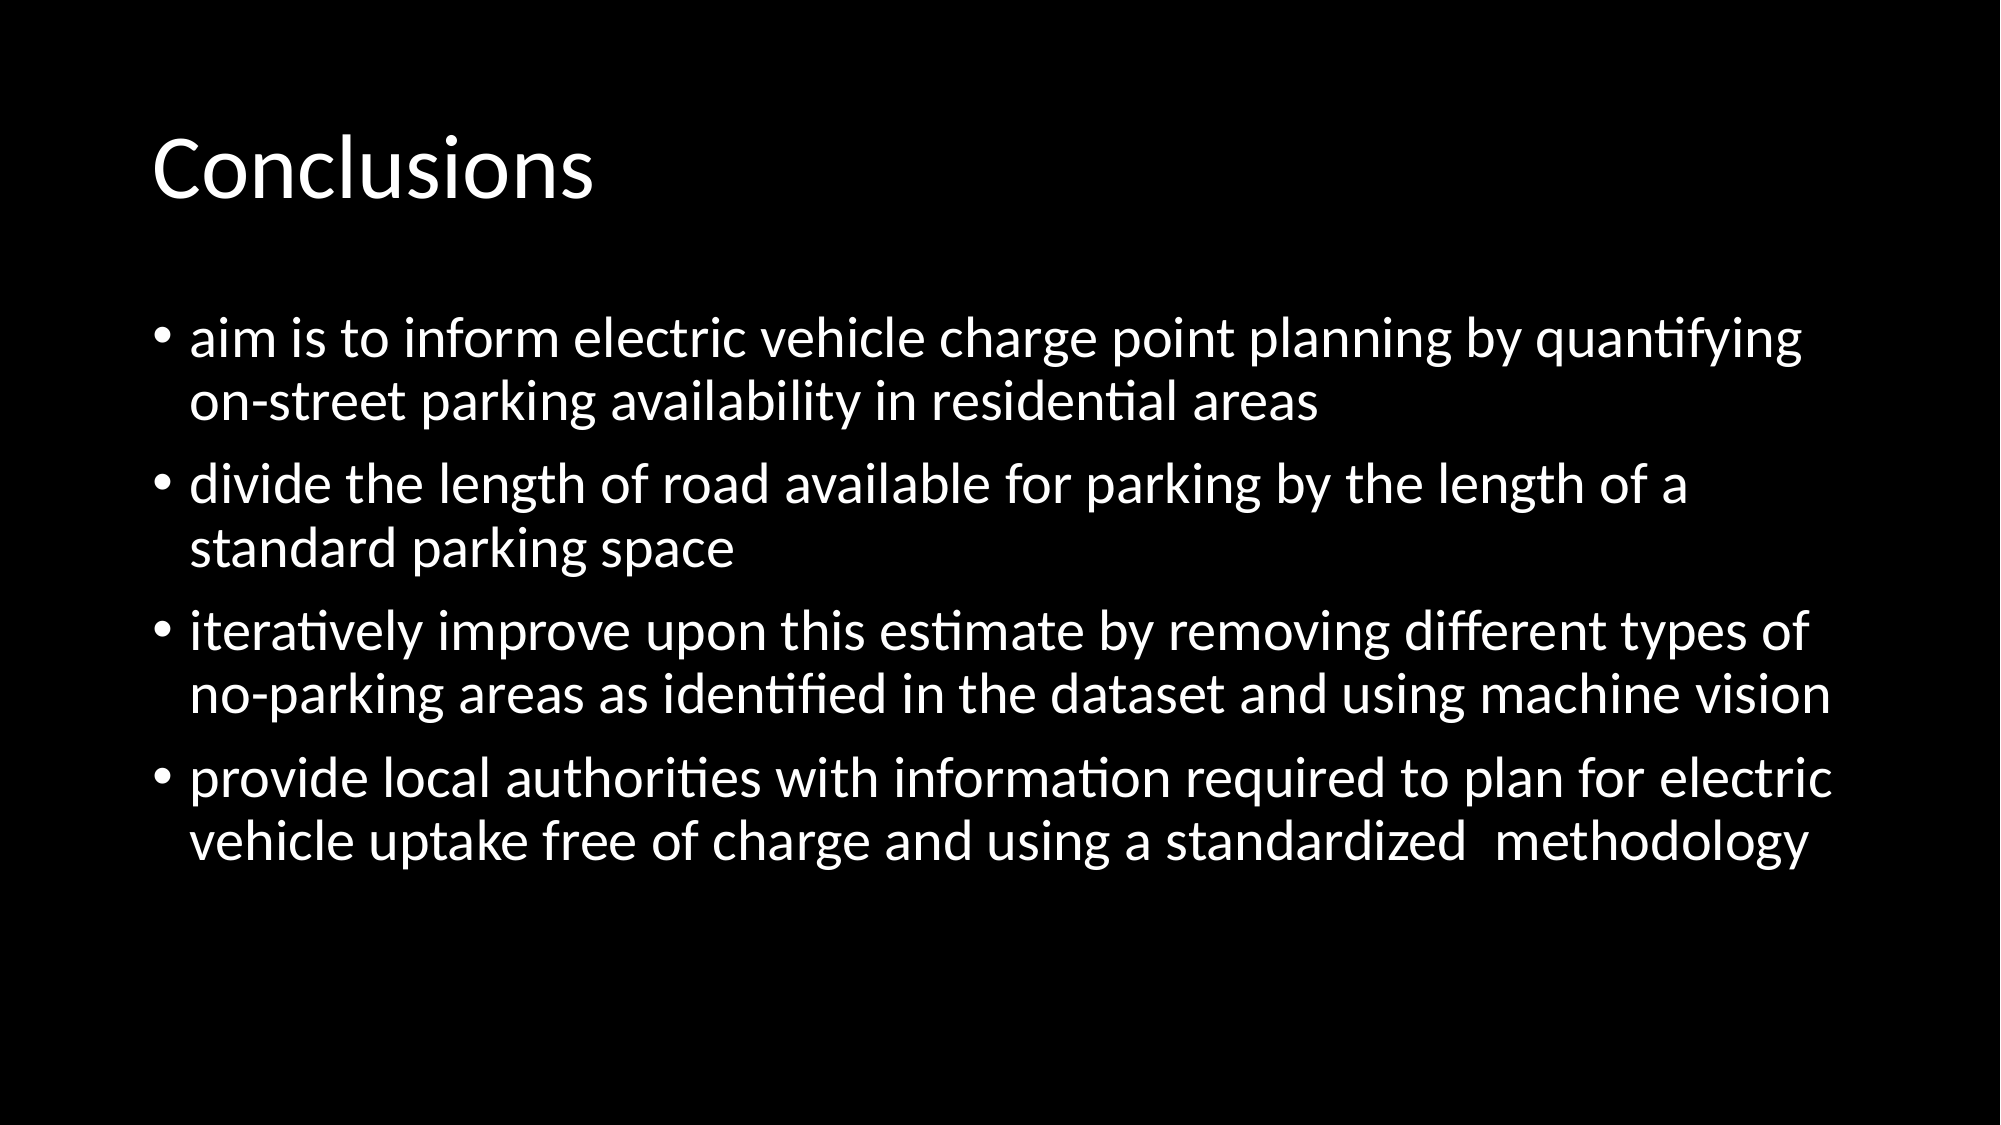

# Conclusions
aim is to inform electric vehicle charge point planning by quantifying on-street parking availability in residential areas
divide the length of road available for parking by the length of a standard parking space
iteratively improve upon this estimate by removing different types of no-parking areas as identified in the dataset and using machine vision
provide local authorities with information required to plan for electric vehicle uptake free of charge and using a standardized  methodology